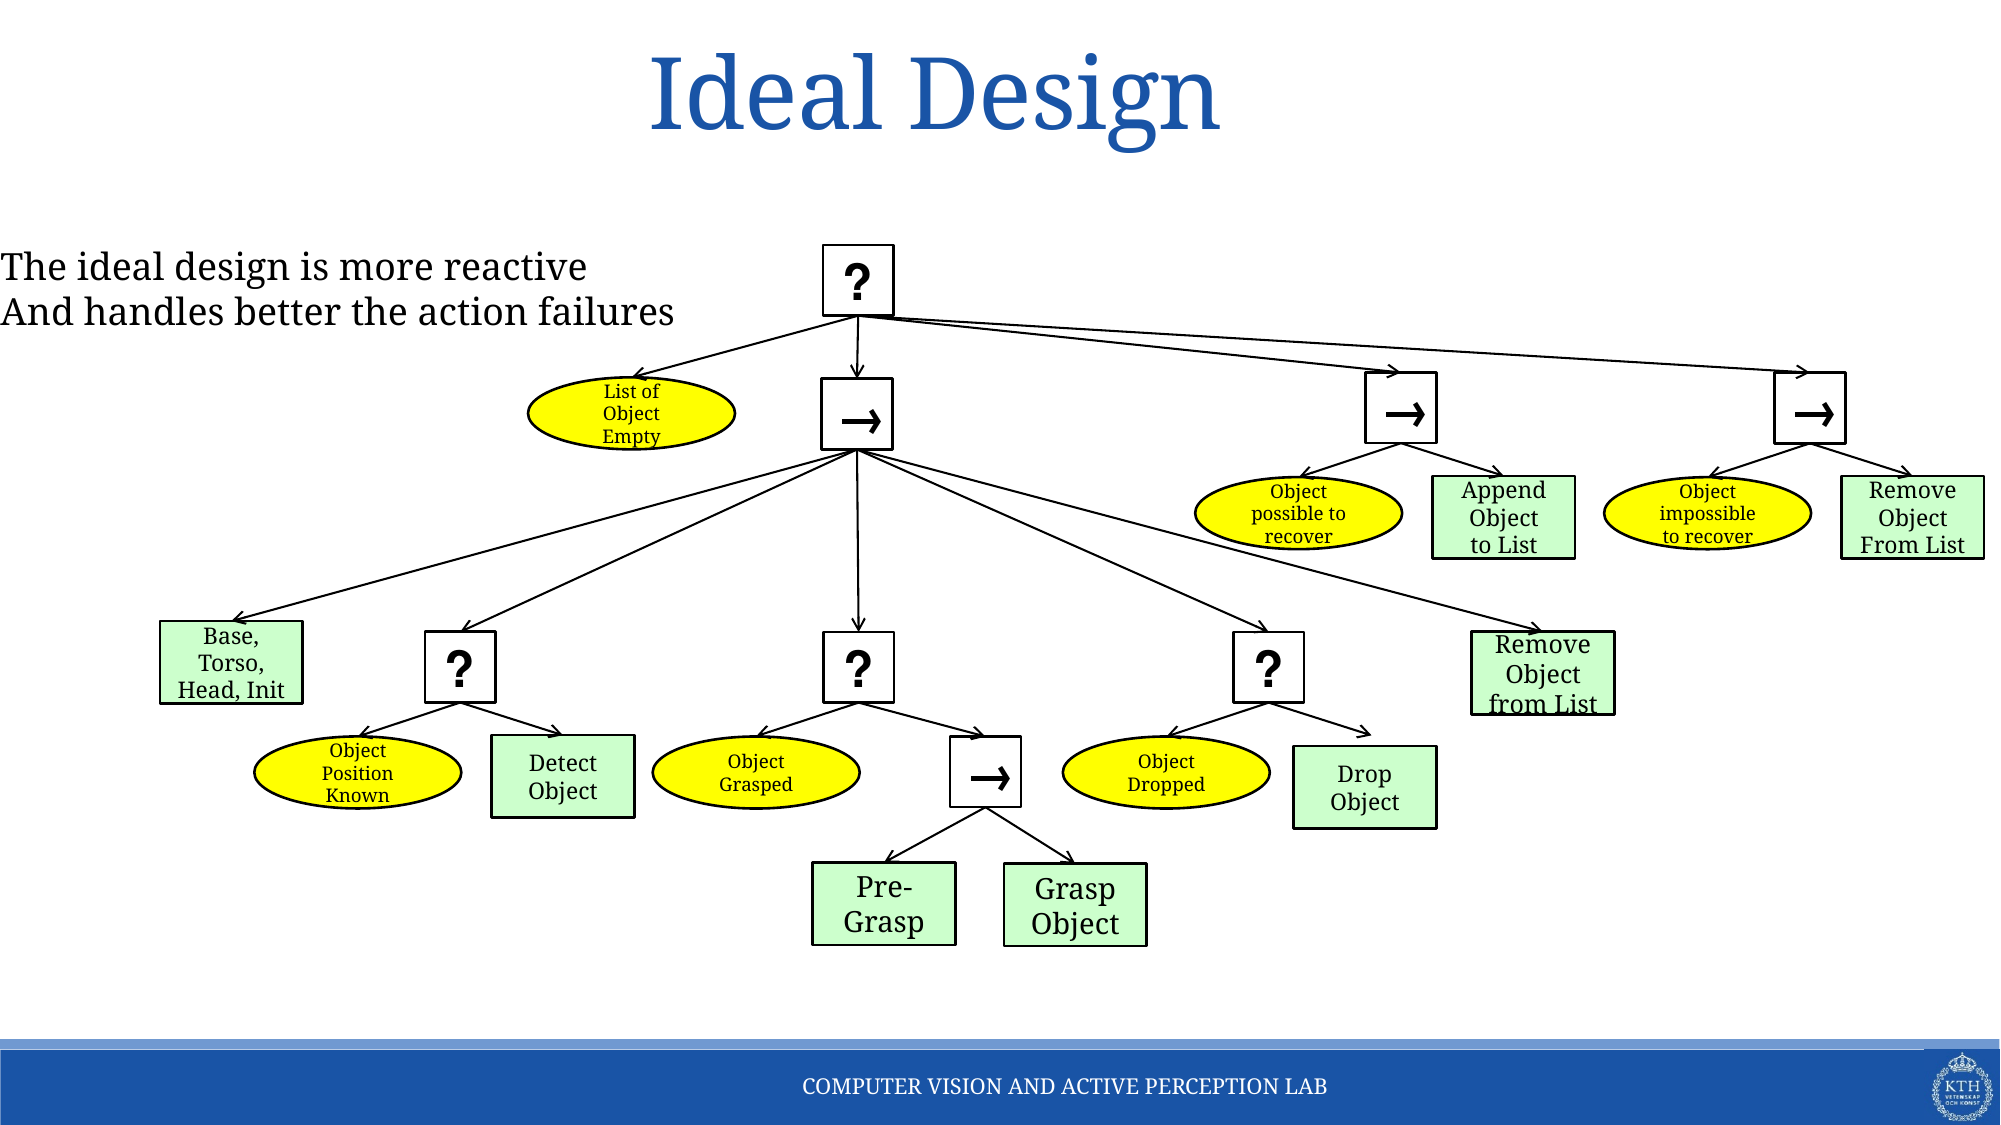

# Ideal Design
The ideal design is more reactive
And handles better the action failures
?
→
→
List of Object Empty
→
Append Object
to List
Remove
Object
From List
Object possible to recover
Object impossible to recover
Base, Torso, Head, Init
Remove
Object from List
?
?
?
Detect Object
Object Position Known
Object Dropped
Object Grasped
→
Drop
Object
Pre-Grasp
Grasp Object
COMPUTER VISION AND ACTIVE PERCEPTION LAB